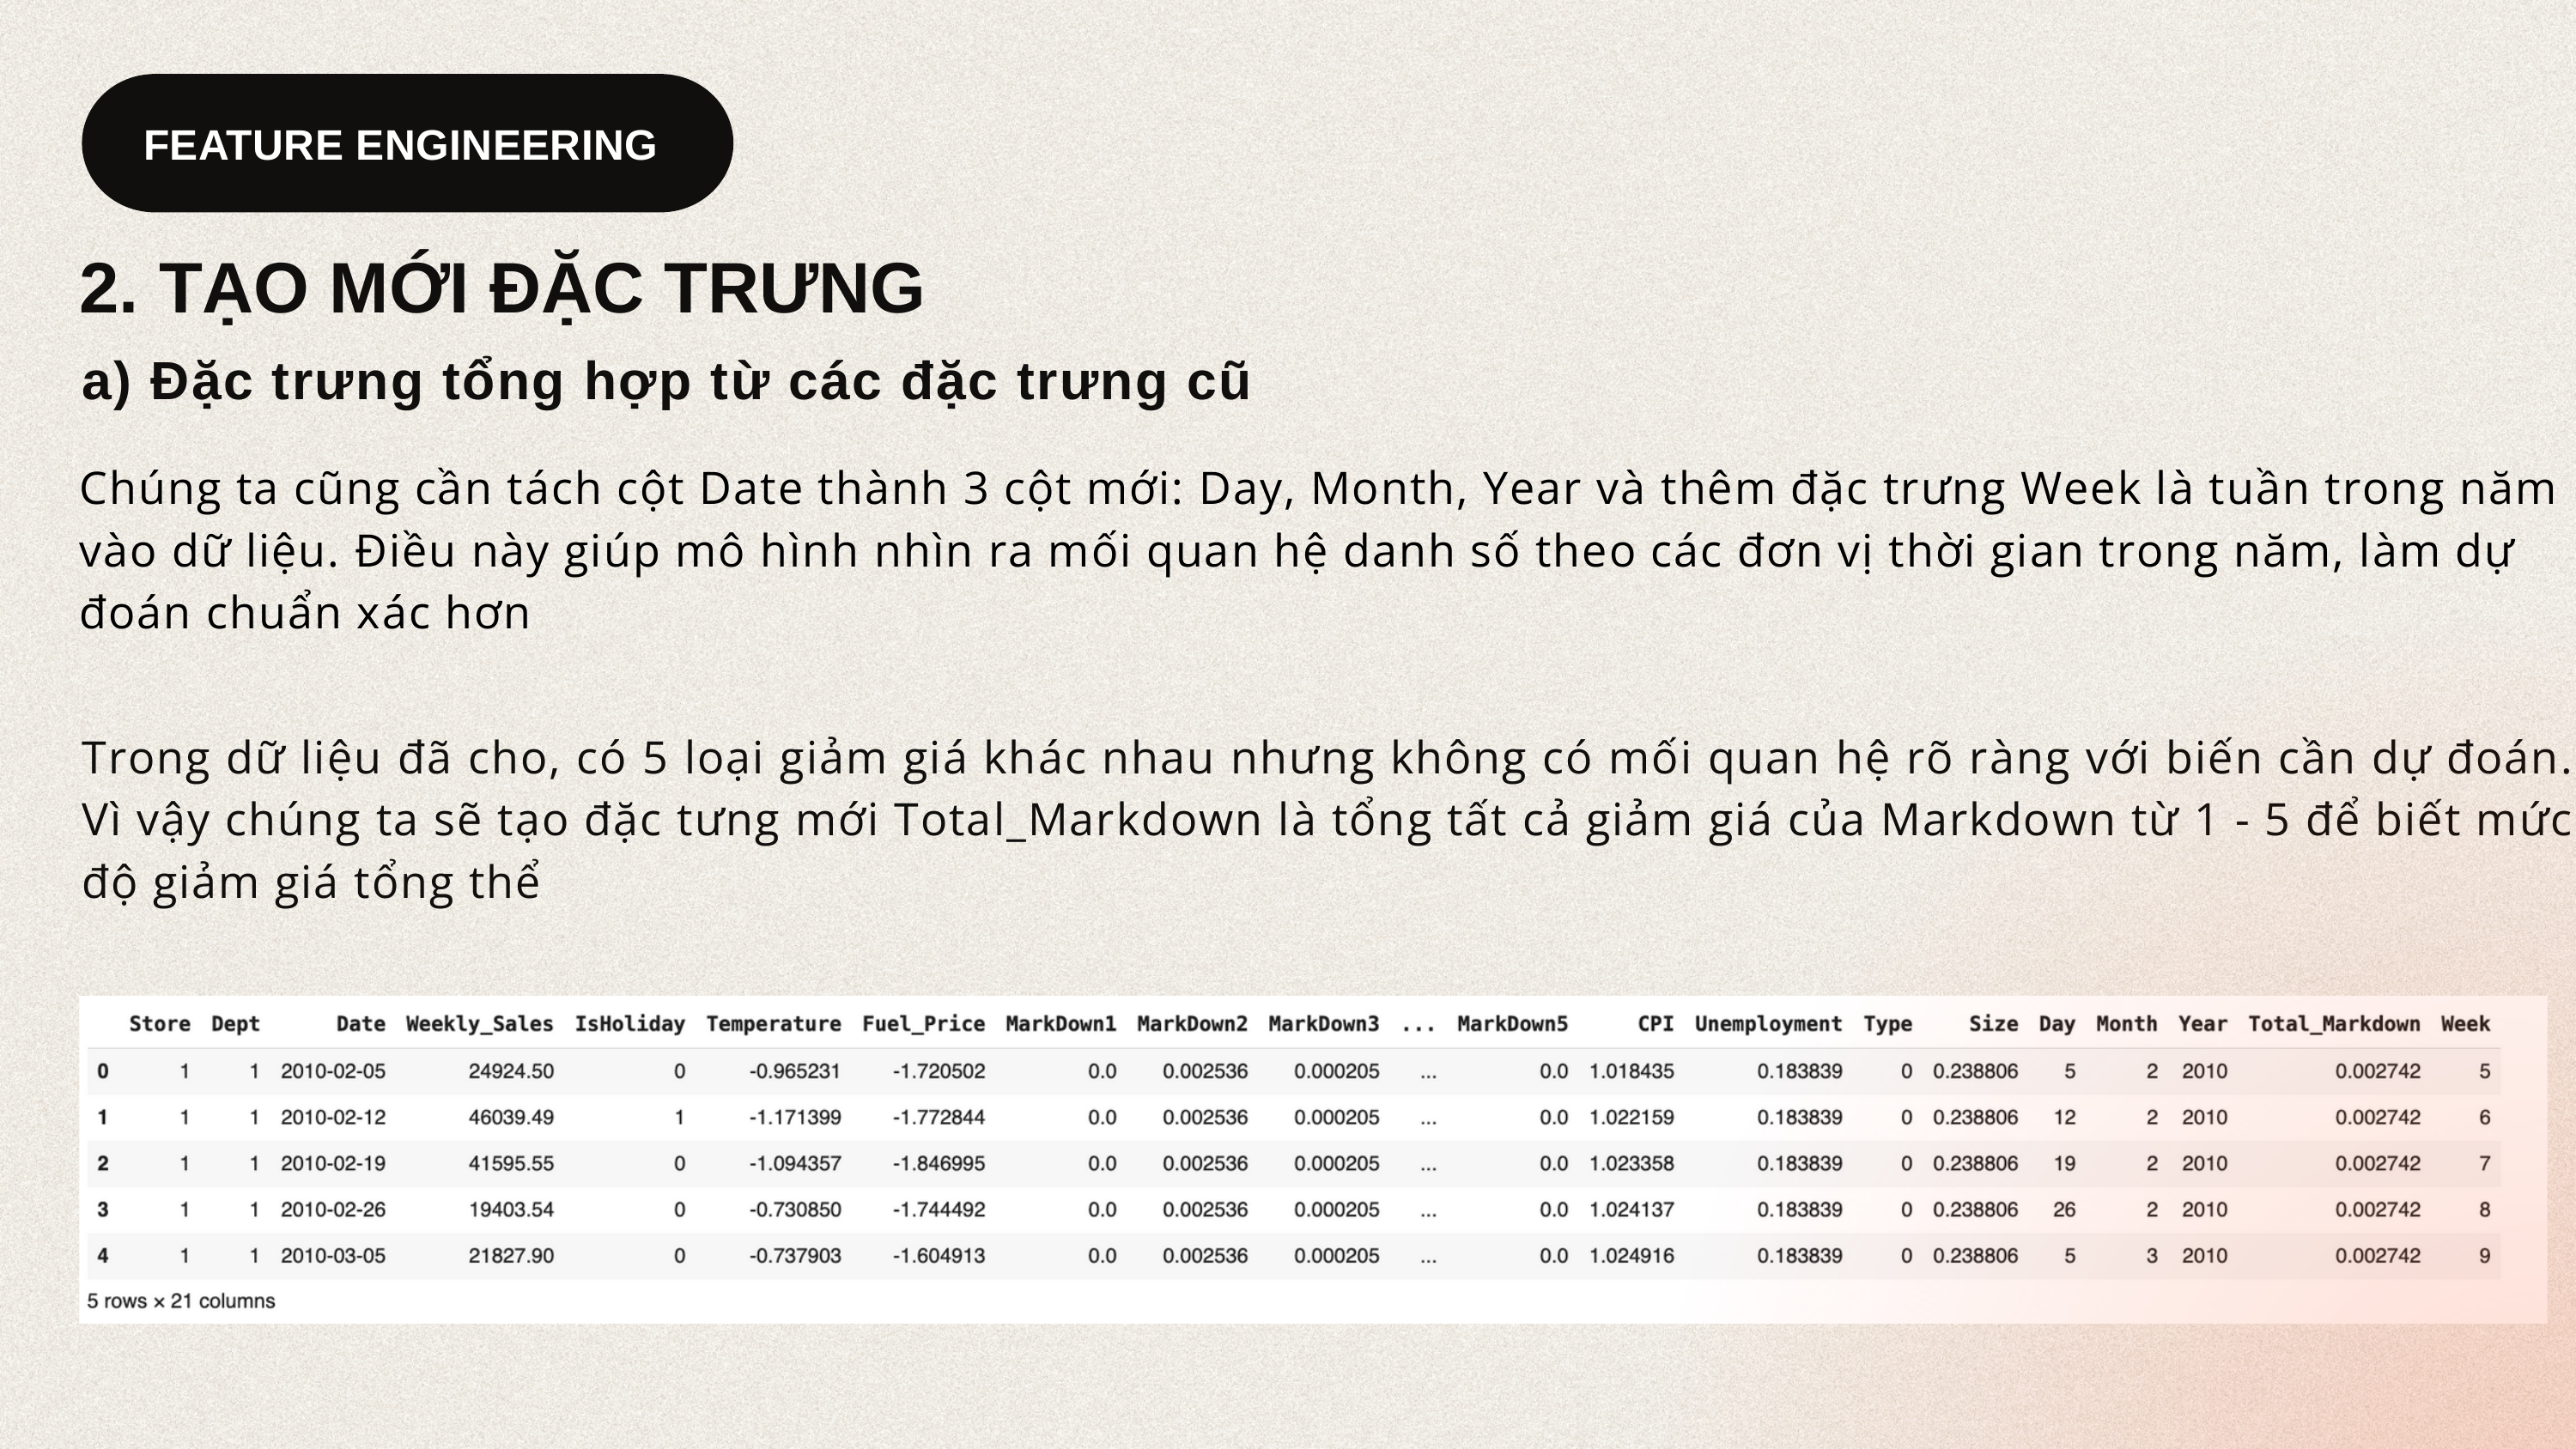

FEATURE ENGINEERING
2. TẠO MỚI ĐẶC TRƯNG
a) Đặc trưng tổng hợp từ các đặc trưng cũ
Chúng ta cũng cần tách cột Date thành 3 cột mới: Day, Month, Year và thêm đặc trưng Week là tuần trong năm vào dữ liệu. Điều này giúp mô hình nhìn ra mối quan hệ danh số theo các đơn vị thời gian trong năm, làm dự đoán chuẩn xác hơn

Trong dữ liệu đã cho, có 5 loại giảm giá khác nhau nhưng không có mối quan hệ rõ ràng với biến cần dự đoán. Vì vậy chúng ta sẽ tạo đặc tưng mới Total_Markdown là tổng tất cả giảm giá của Markdown từ 1 - 5 để biết mức độ giảm giá tổng thể